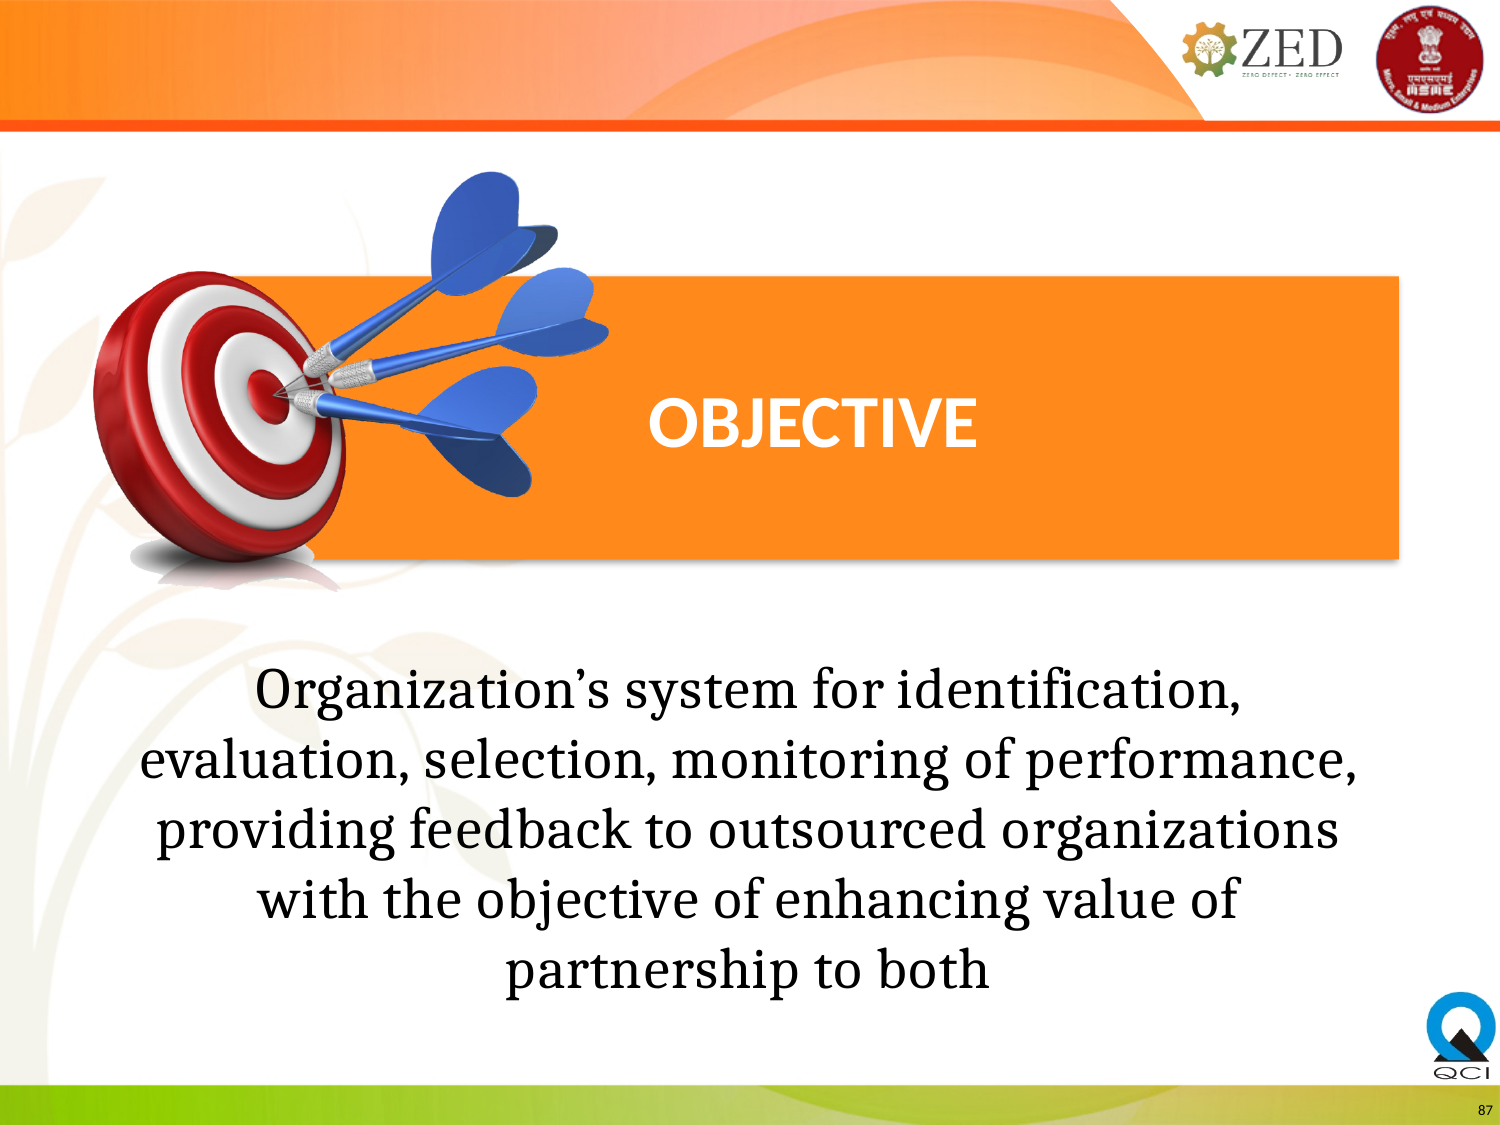

Organization’s system for identification, evaluation, selection, monitoring of performance, providing feedback to outsourced organizations with the objective of enhancing value of partnership to both